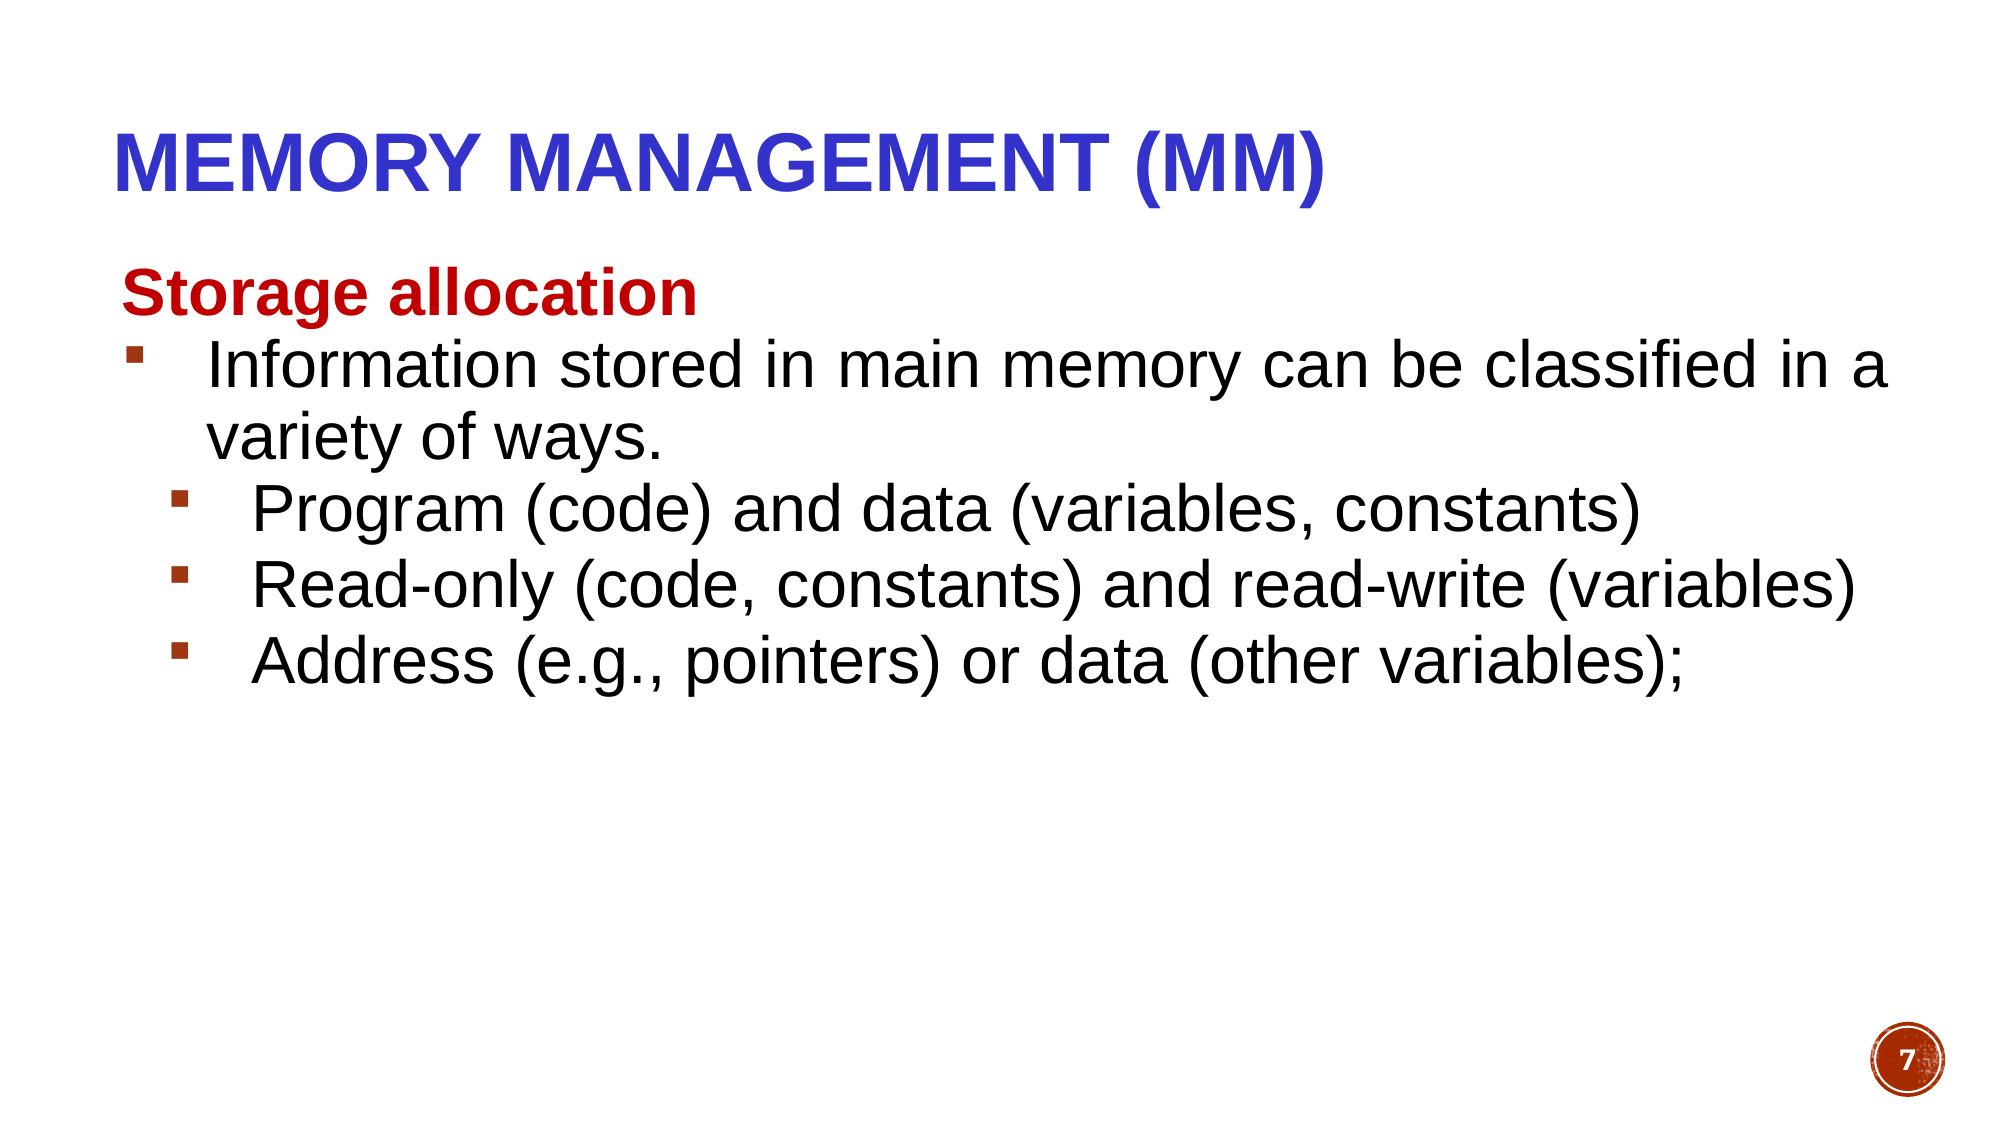

# Memory management (MM)
Storage allocation
Information stored in main memory can be classified in a variety of ways.
Program (code) and data (variables, constants)
Read-only (code, constants) and read-write (variables)
Address (e.g., pointers) or data (other variables);
7